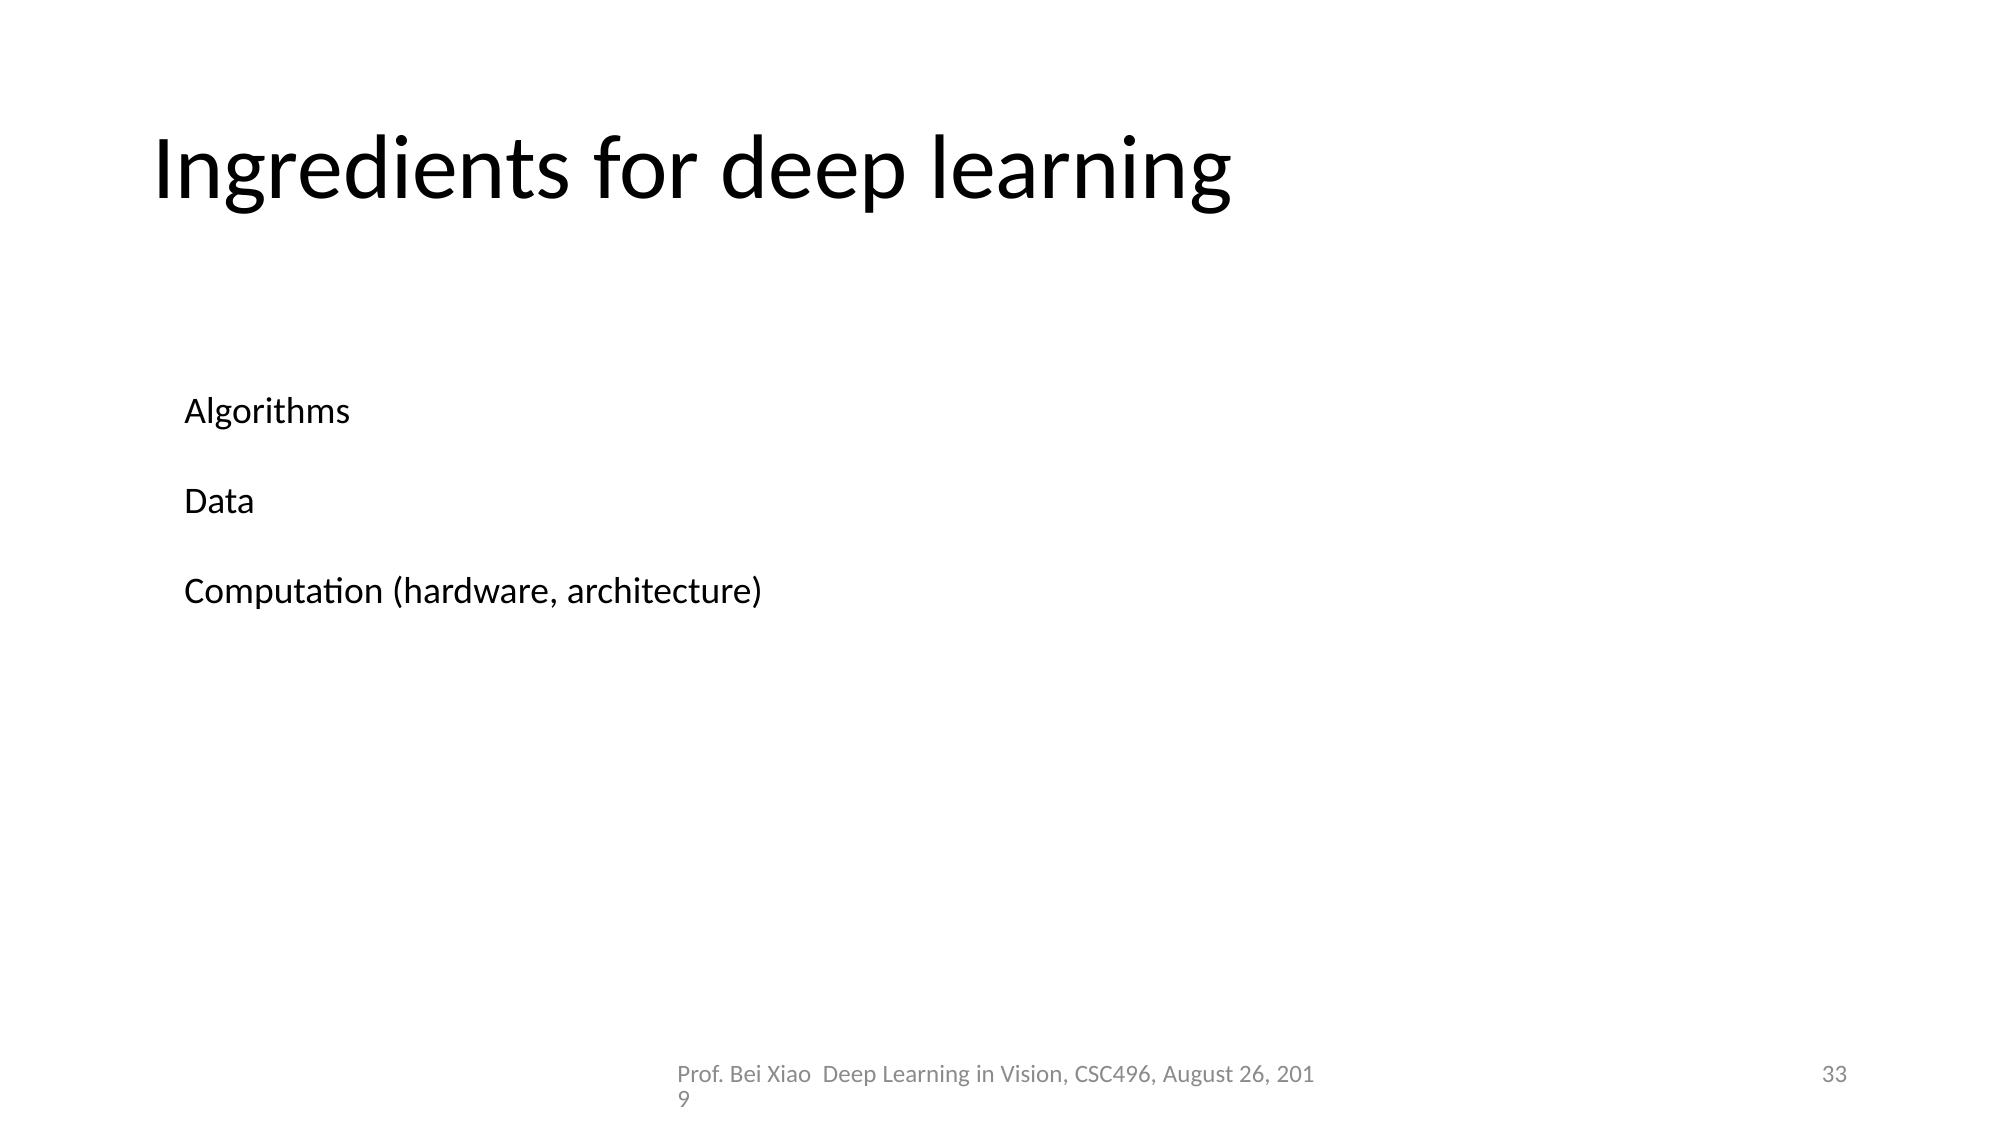

# Ingredients for deep learning
Algorithms

Data

Computation (hardware, architecture)
Prof. Bei Xiao  Deep Learning in Vision, CSC496, August 26, 2019
33